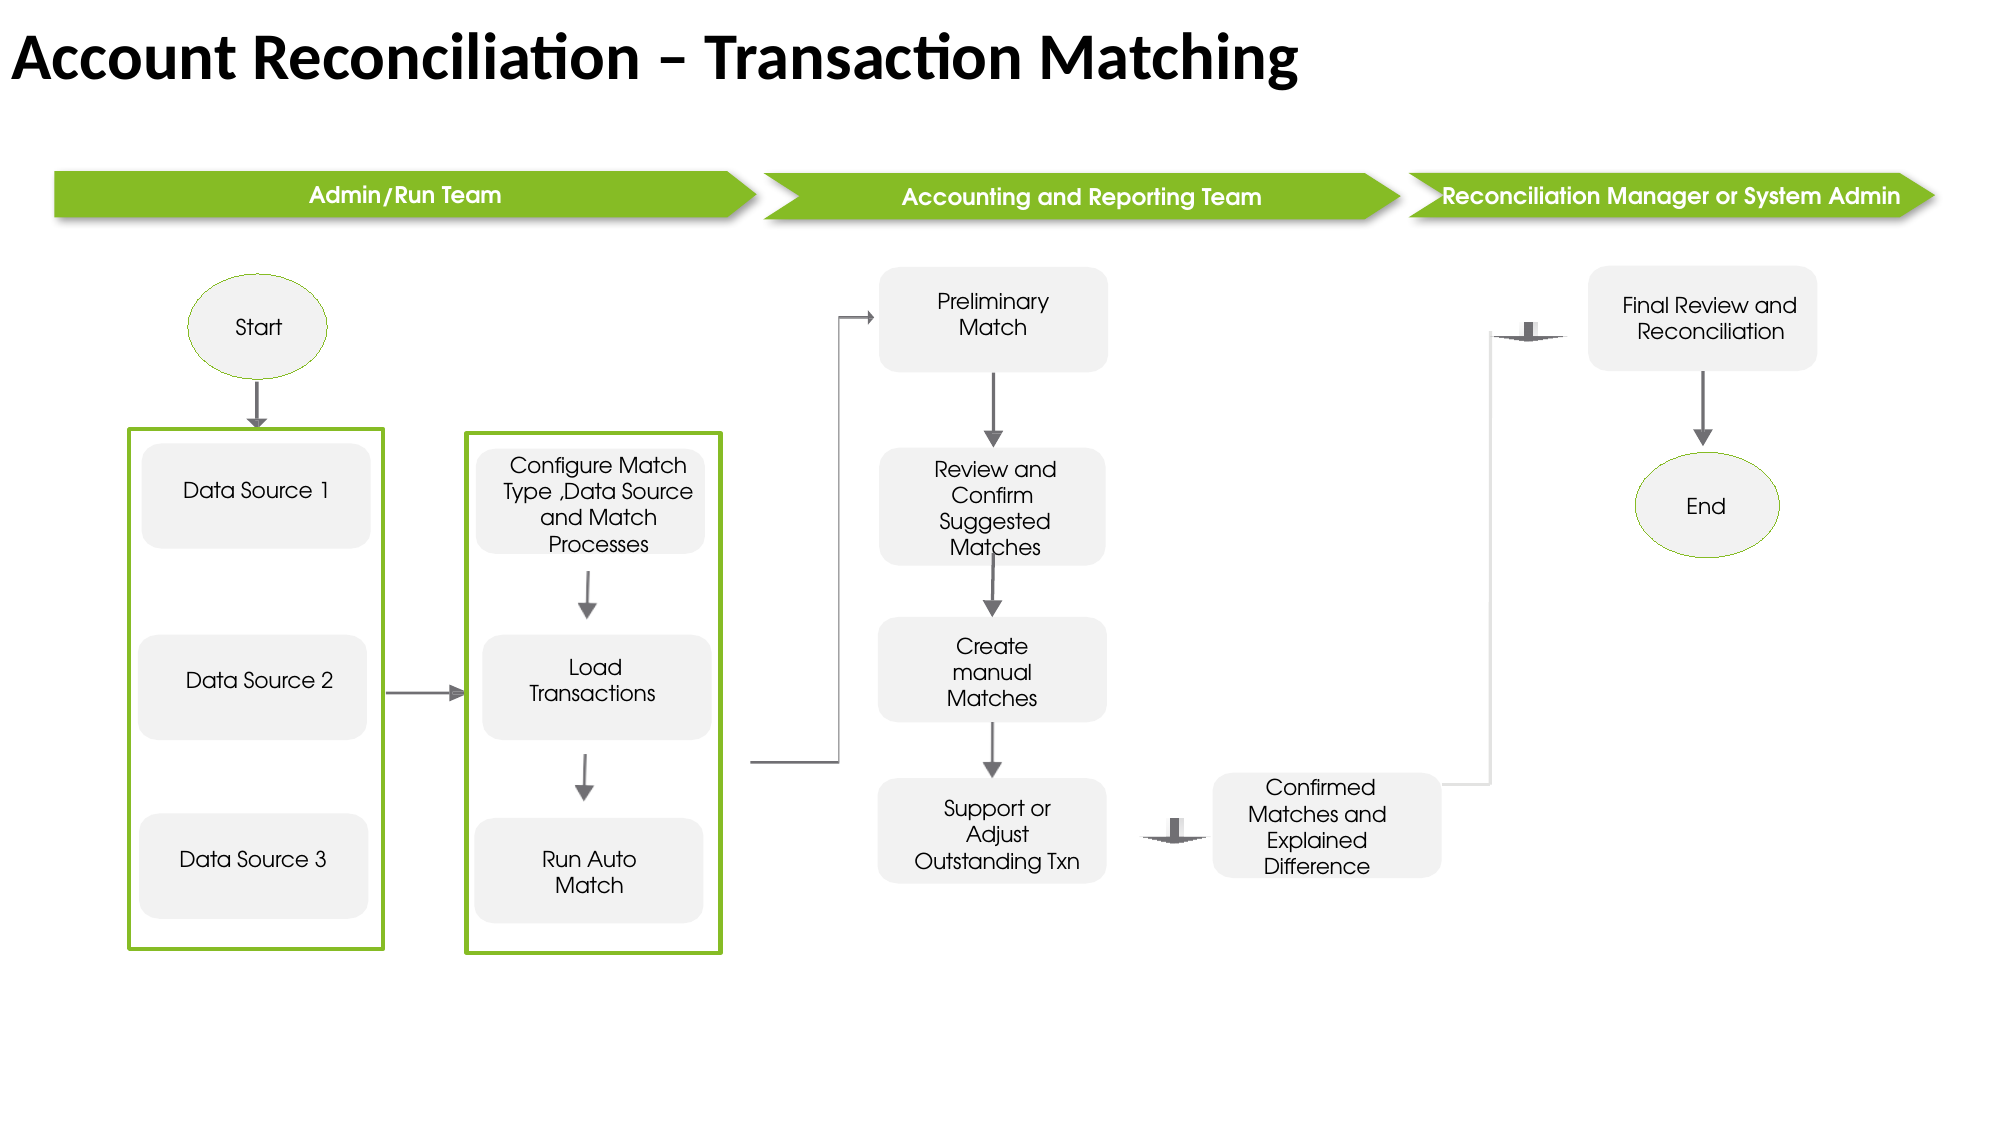

# Account Reconciliation – Transaction Matching
Admin/Run Team
Accounting and Reporting Team
Reconciliation Manager or System Admin

Preliminary Match
Final Review and Reconciliation

Start

Review and Confirm  Suggested Matches
End

Create manual Matches

Configure Match Type ,Data Source and Match Processes
Data Source 1

Load Transactions
Data Source 2

Confirmed Matches and Explained Difference

Support or Adjust Outstanding Txn

Run Auto Match
Data Source 3